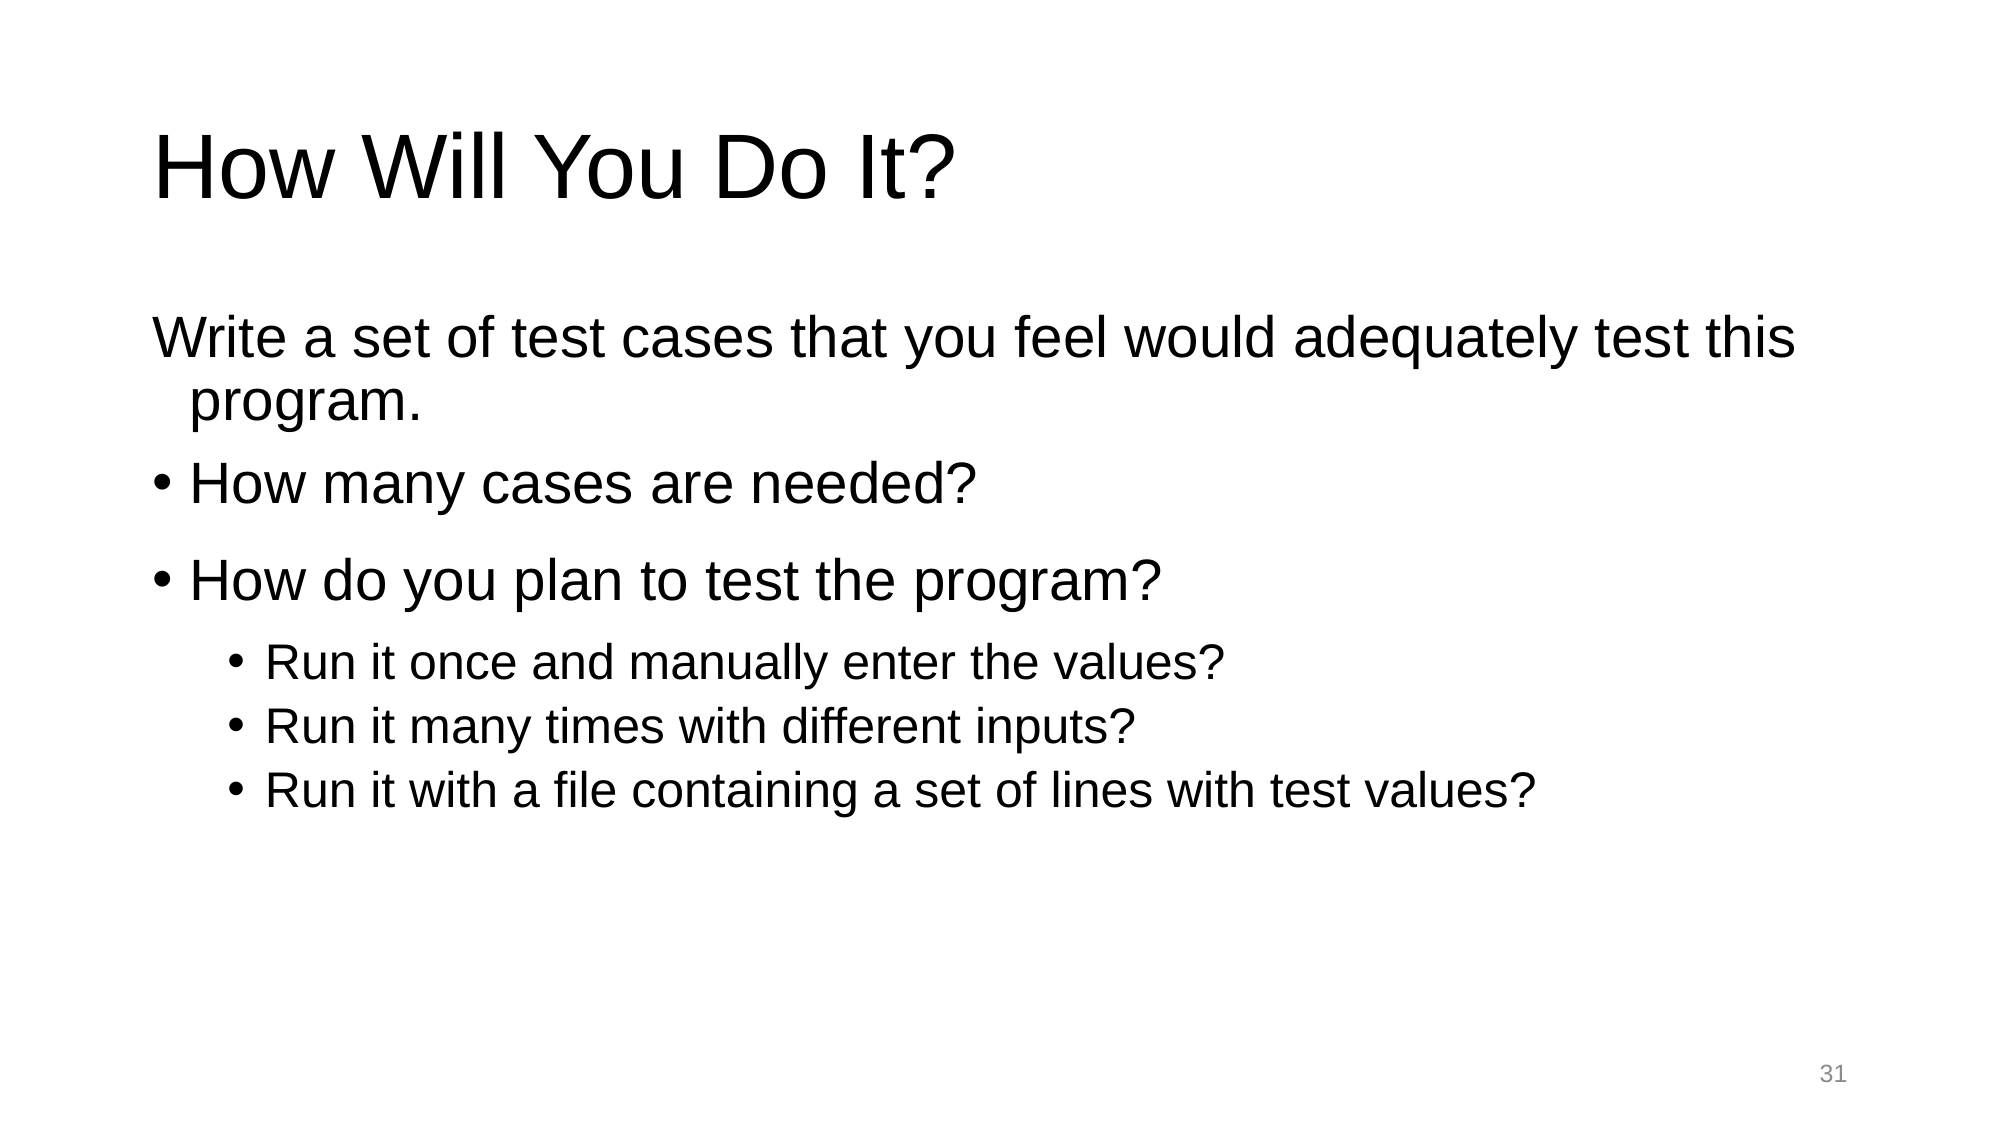

# How Will You Do It?
Write a set of test cases that you feel would adequately test this program.
How many cases are needed?
How do you plan to test the program?
Run it once and manually enter the values?
Run it many times with different inputs?
Run it with a file containing a set of lines with test values?
31